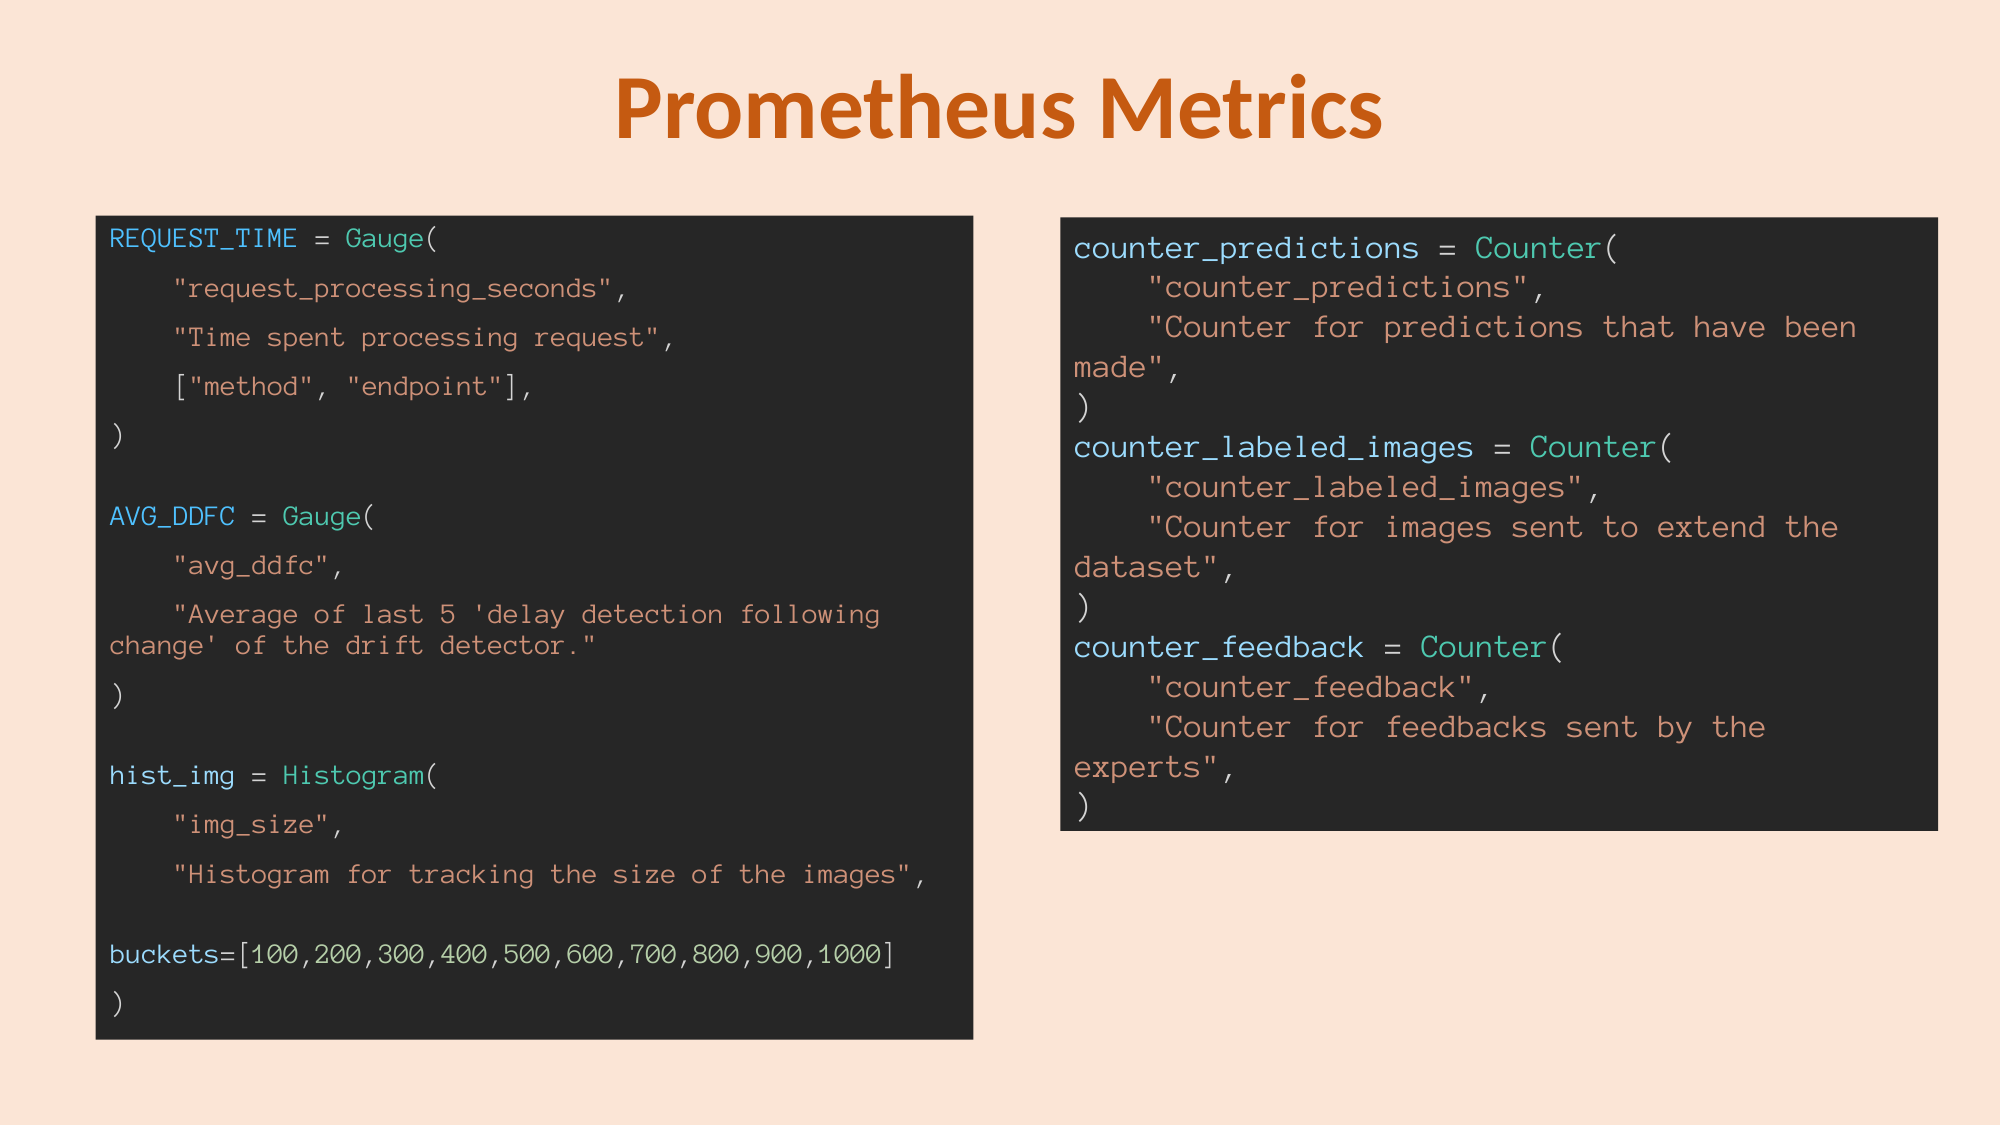

# Prometheus Metrics
REQUEST_TIME = Gauge(
    "request_processing_seconds",
    "Time spent processing request",
    ["method", "endpoint"],
)
AVG_DDFC = Gauge(
    "avg_ddfc",
    "Average of last 5 'delay detection following change' of the drift detector."
)
hist_img = Histogram(
    "img_size",
    "Histogram for tracking the size of the images",
    buckets=[100,200,300,400,500,600,700,800,900,1000]
)

counter_predictions = Counter(
    "counter_predictions",
    "Counter for predictions that have been made",
)
counter_labeled_images = Counter(
    "counter_labeled_images",
    "Counter for images sent to extend the dataset",
)
counter_feedback = Counter(
    "counter_feedback",
    "Counter for feedbacks sent by the experts",
)